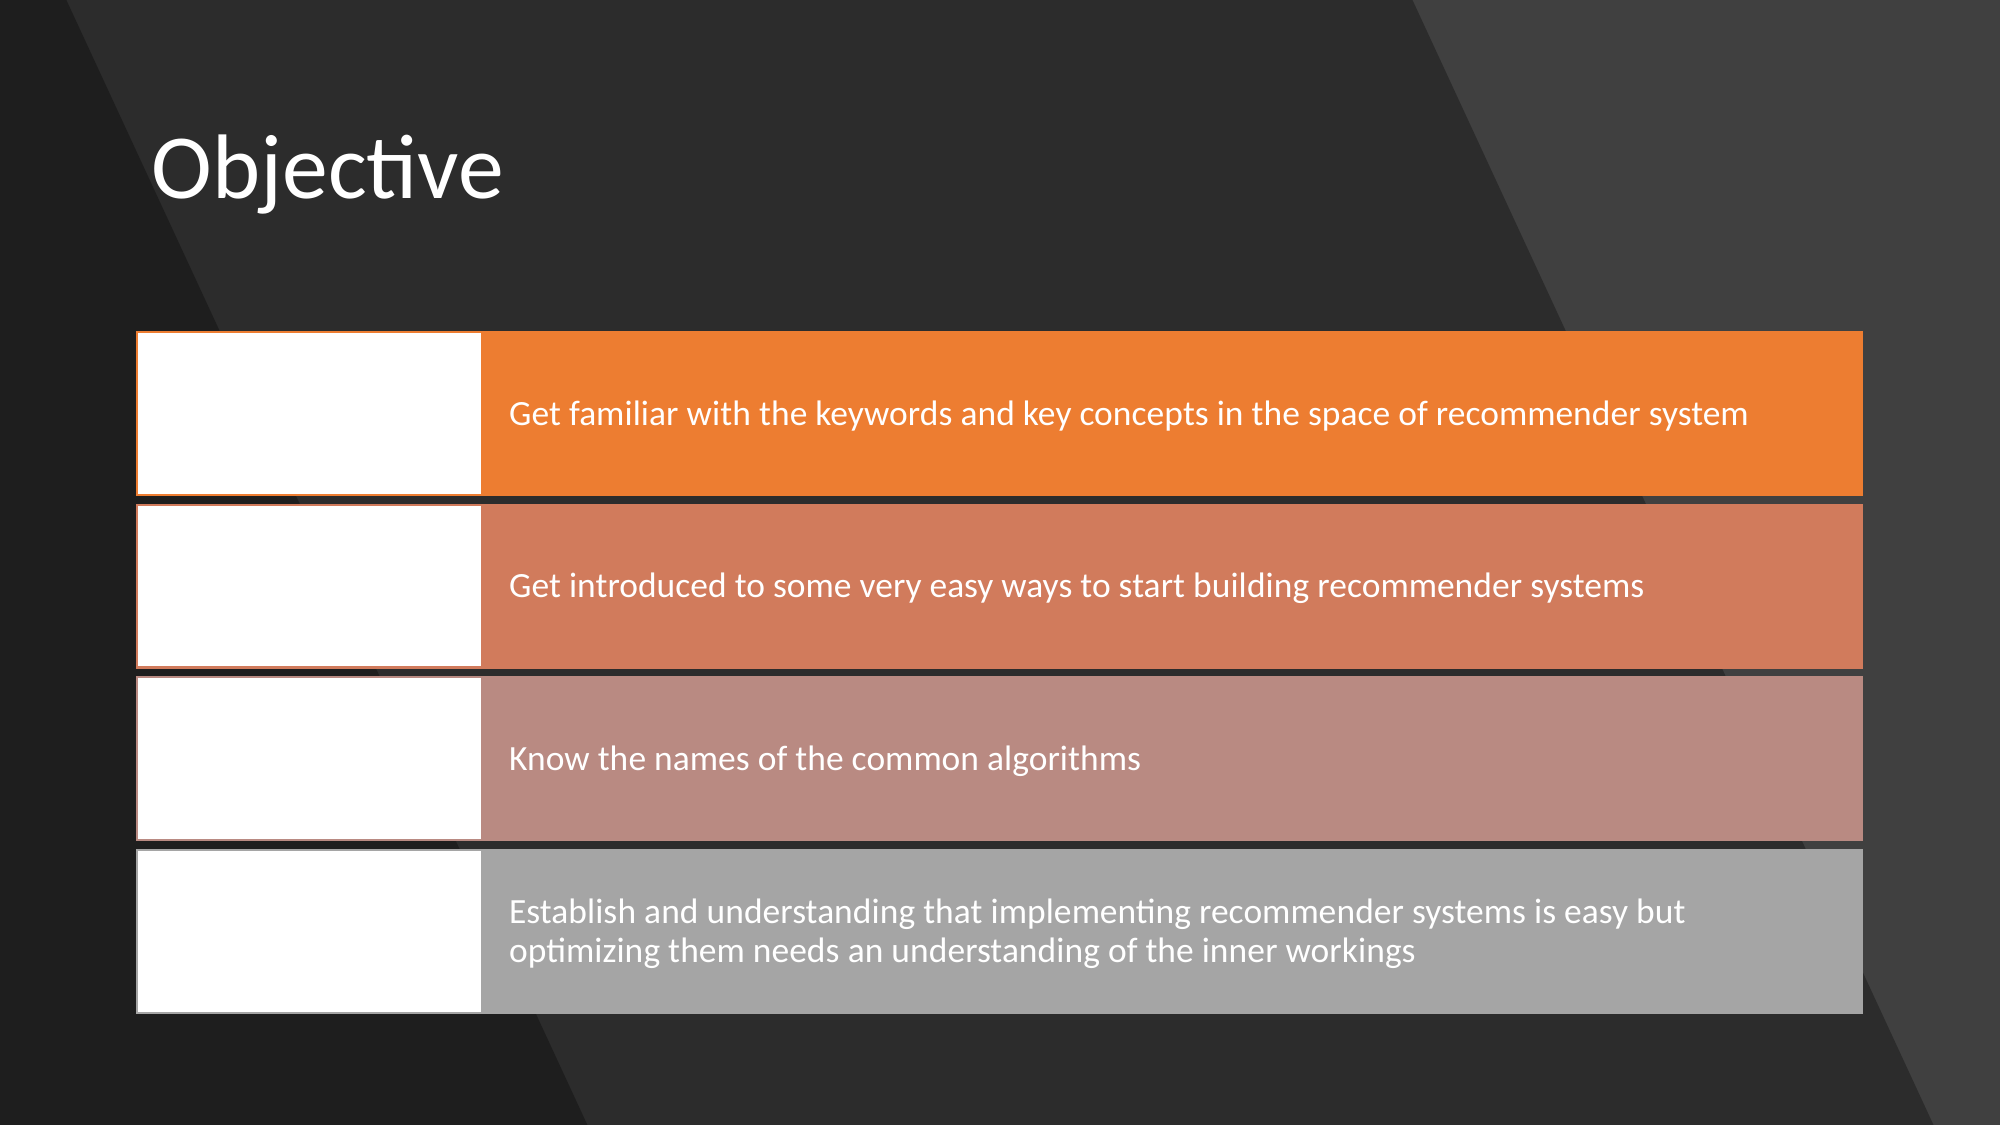

# Objective
Get familiar with the keywords and key concepts in the space of recommender system
Conceptualize
Get introduced to some very easy ways to start building recommender systems
Create
Know the names of the common algorithms
Know
Establish and understanding that implementing recommender systems is easy but optimizing them needs an understanding of the inner workings
Celebrate